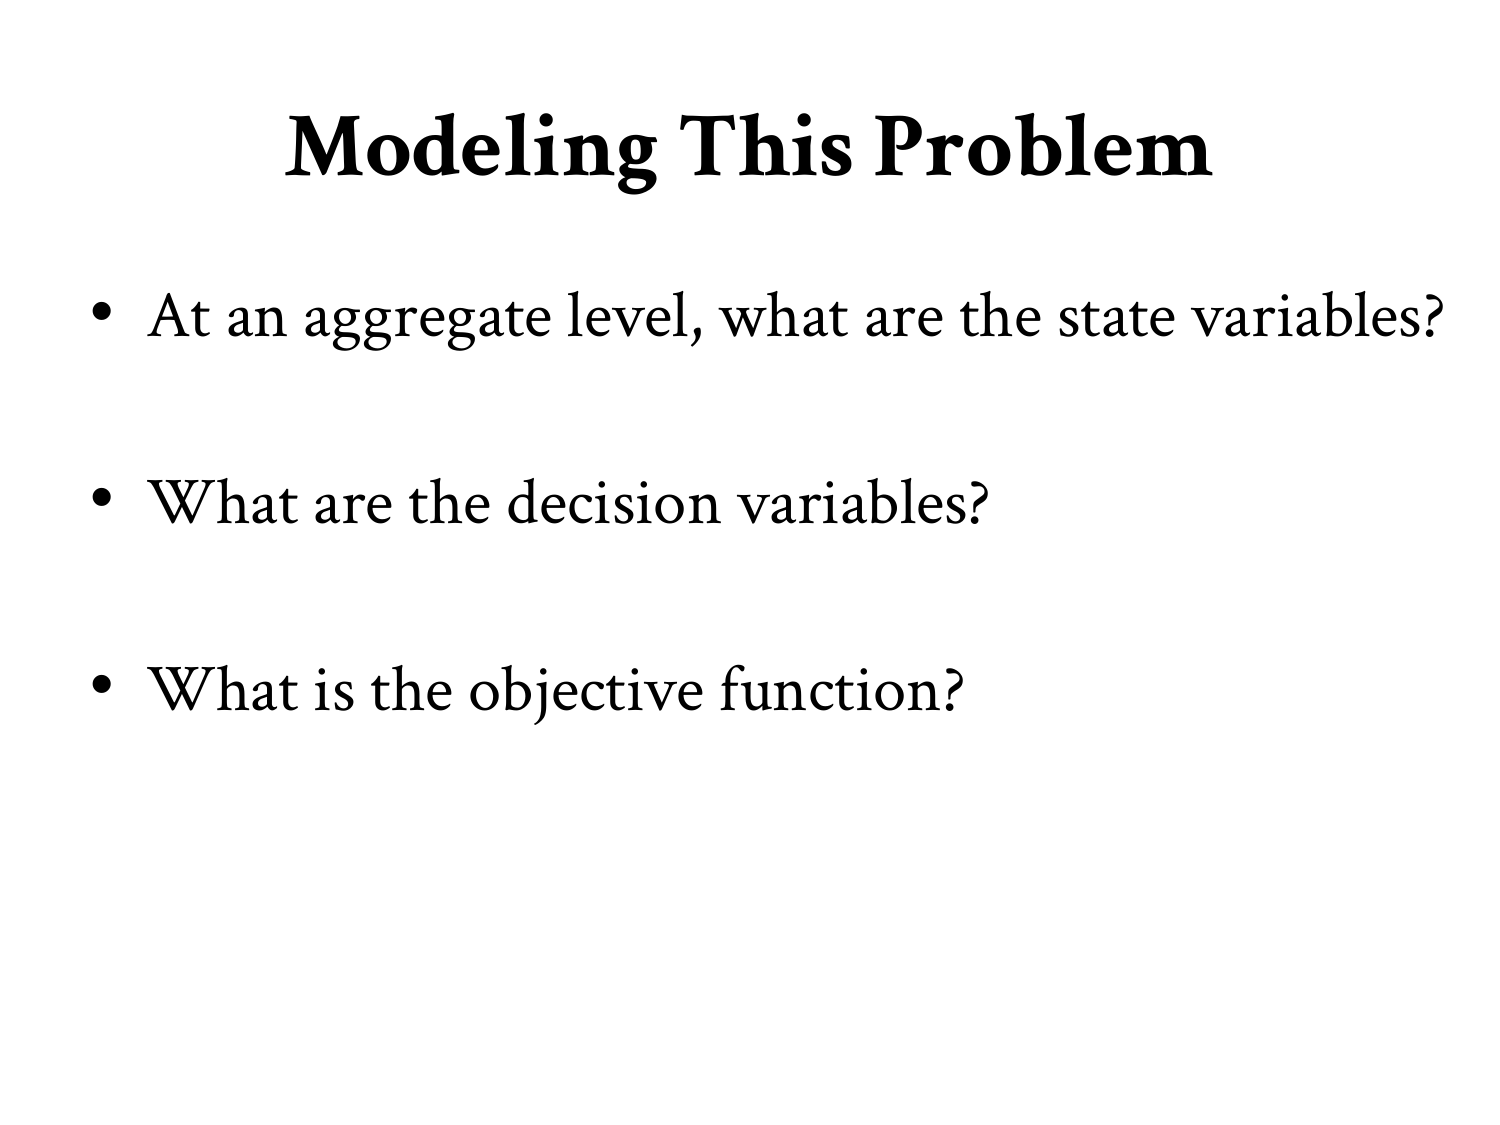

# Modeling This Problem
At an aggregate level, what are the state variables?

What are the decision variables?

What is the objective function?